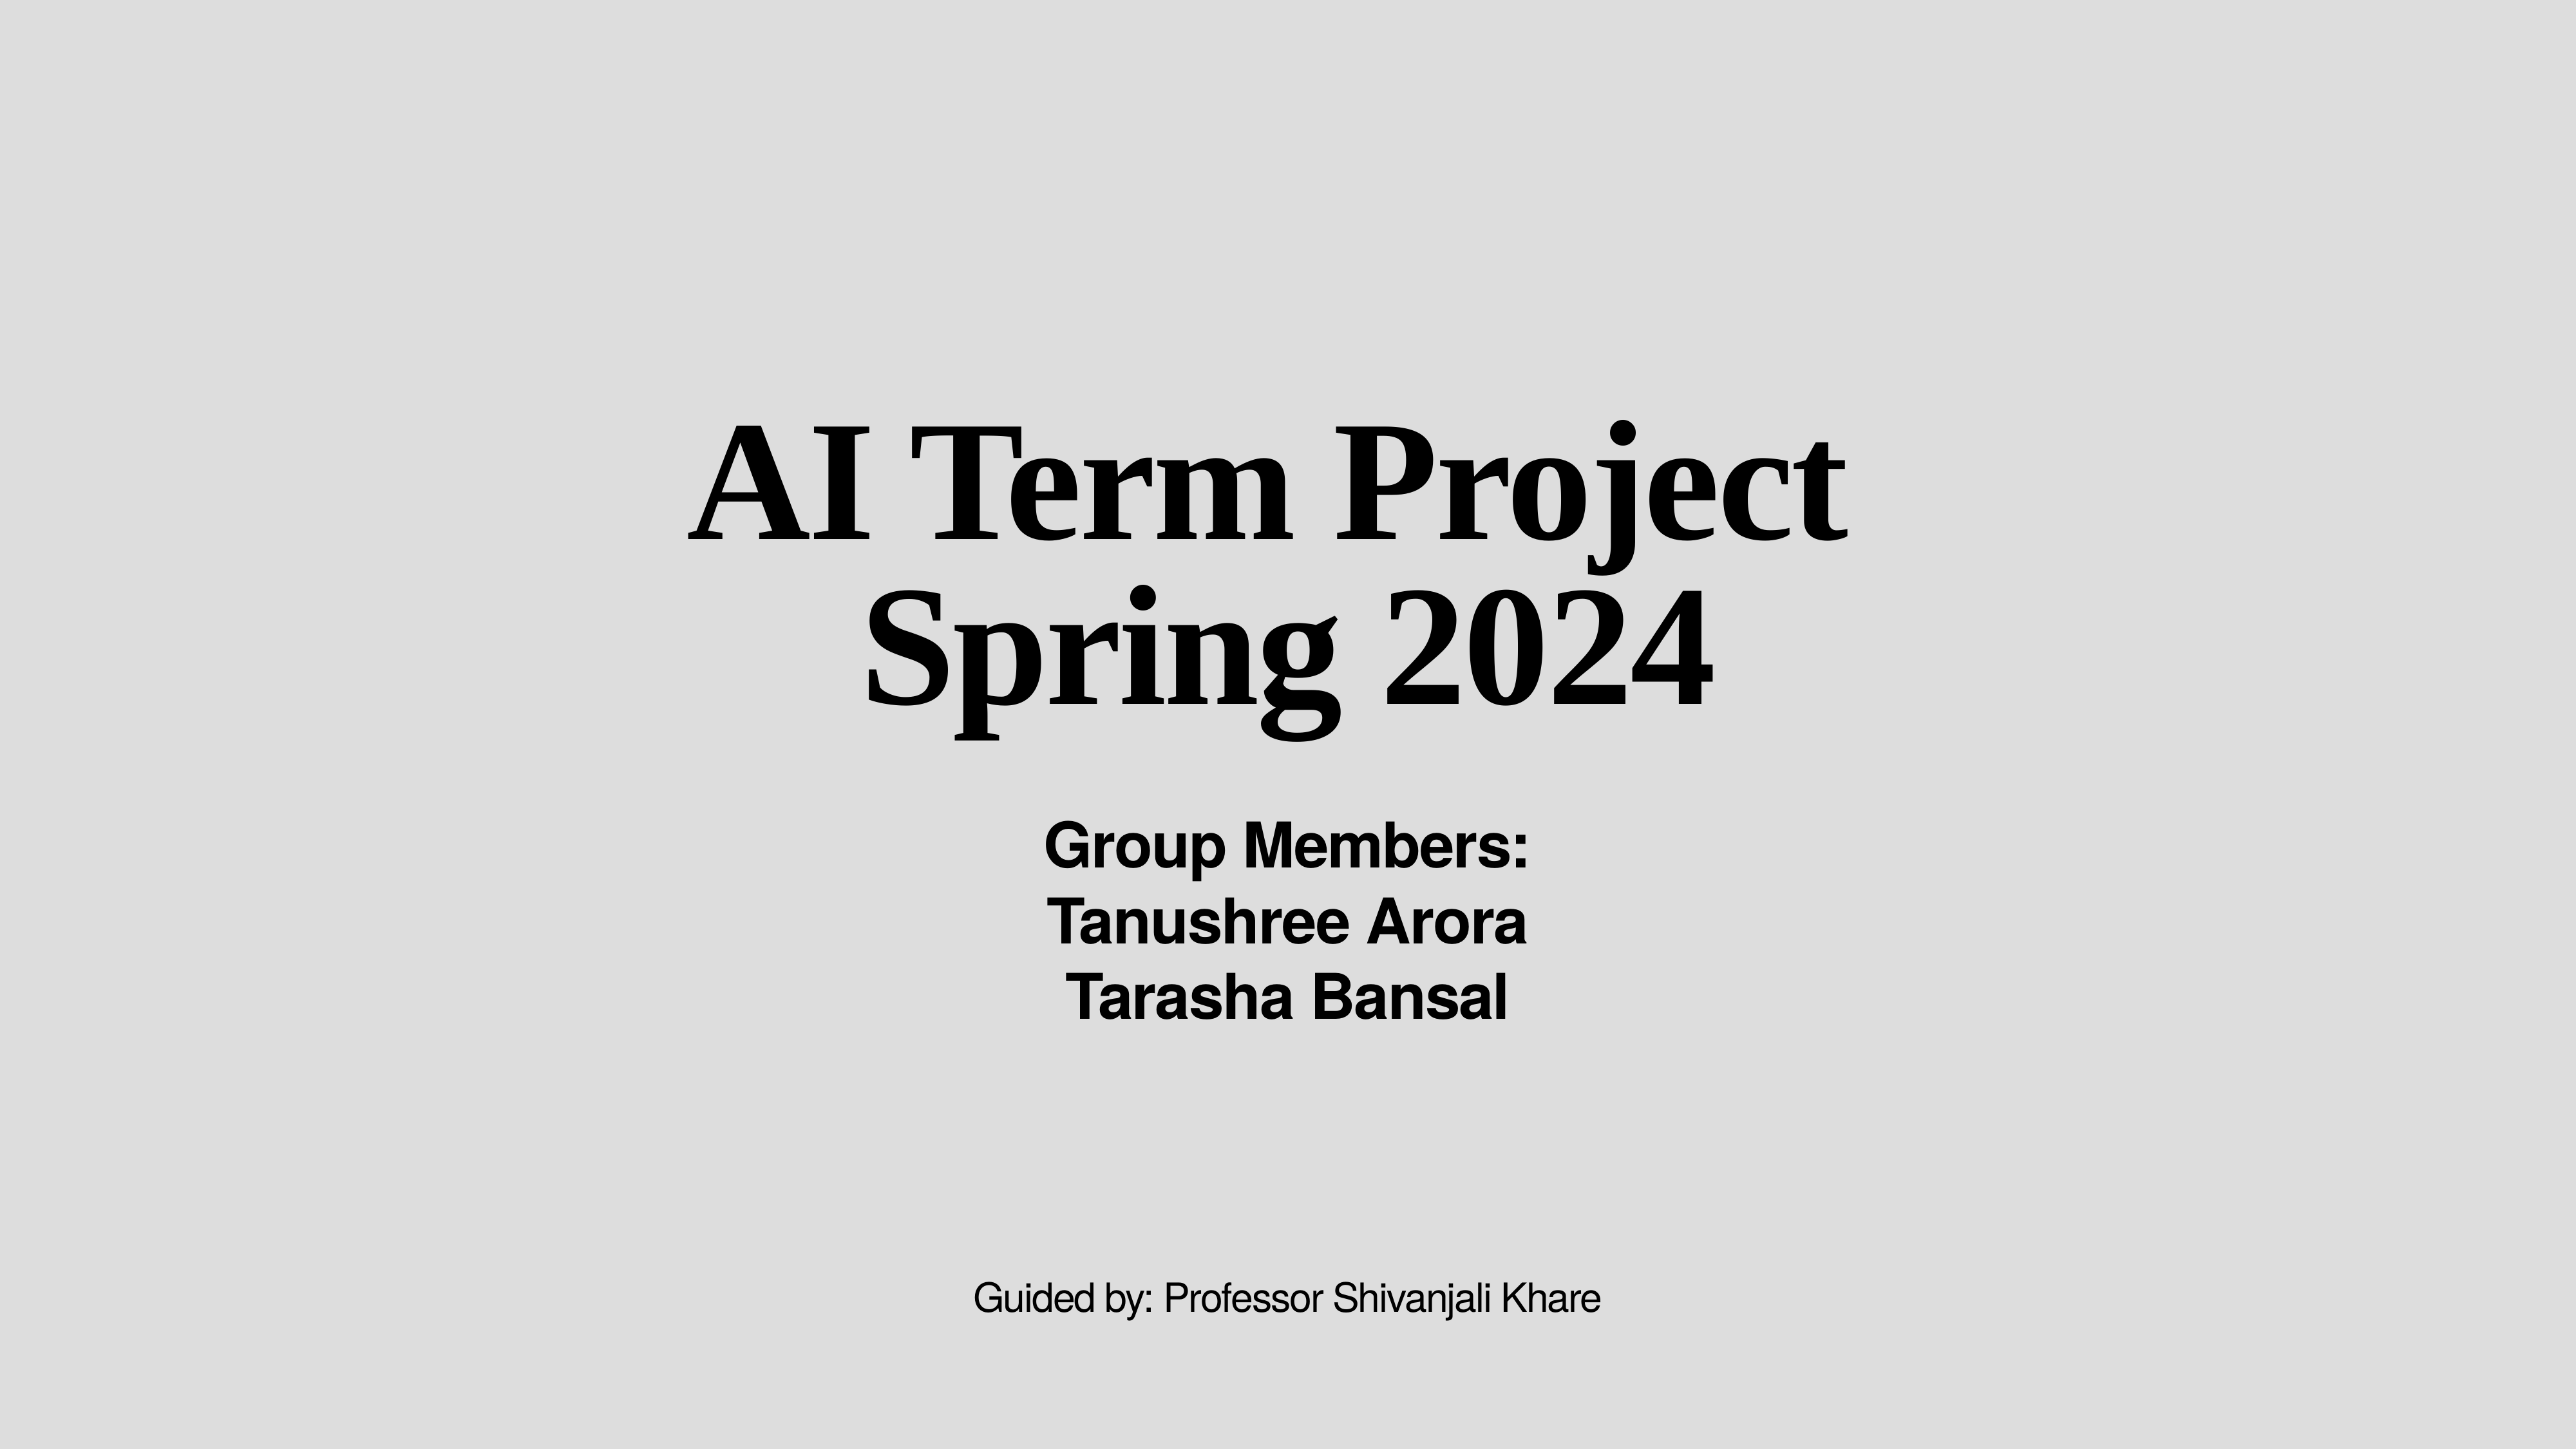

# AI Term Project
Spring 2024
Group Members:
Tanushree Arora
Tarasha Bansal
Guided by: Professor Shivanjali Khare